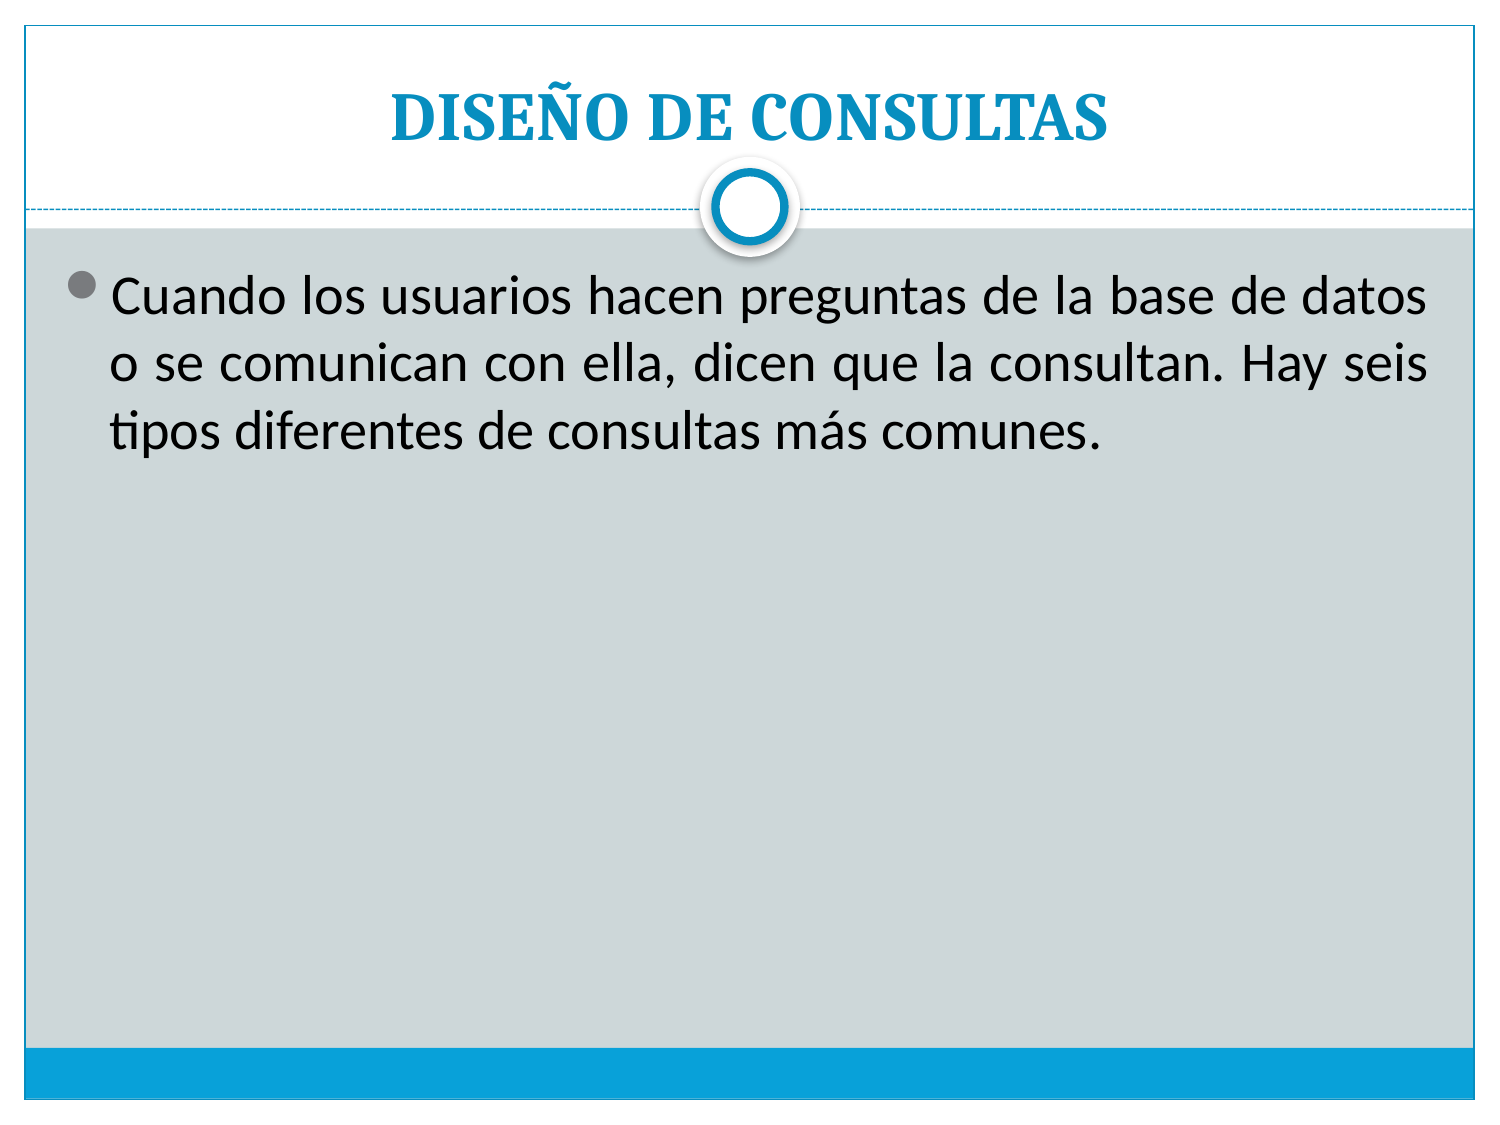

# DISEÑO DE CONSULTAS
Cuando los usuarios hacen preguntas de la base de datos o se comunican con ella, dicen que la consultan. Hay seis tipos diferentes de consultas más comunes.